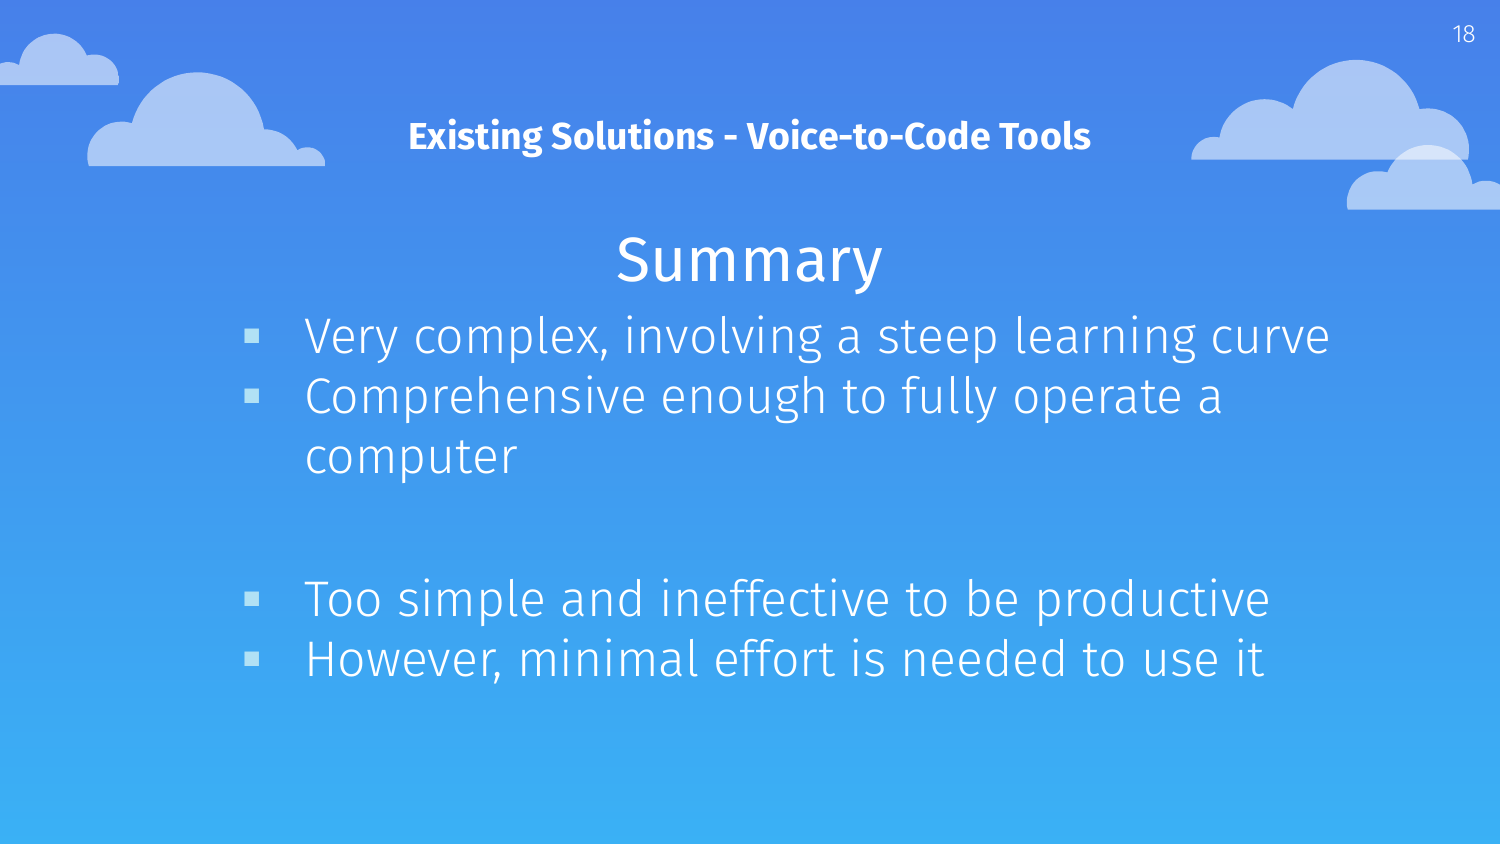

18
Existing Solutions - Voice-to-Code Tools
Summary
Very complex, involving a steep learning curve
Comprehensive enough to fully operate a computer

Too simple and ineffective to be productive
However, minimal effort is needed to use it